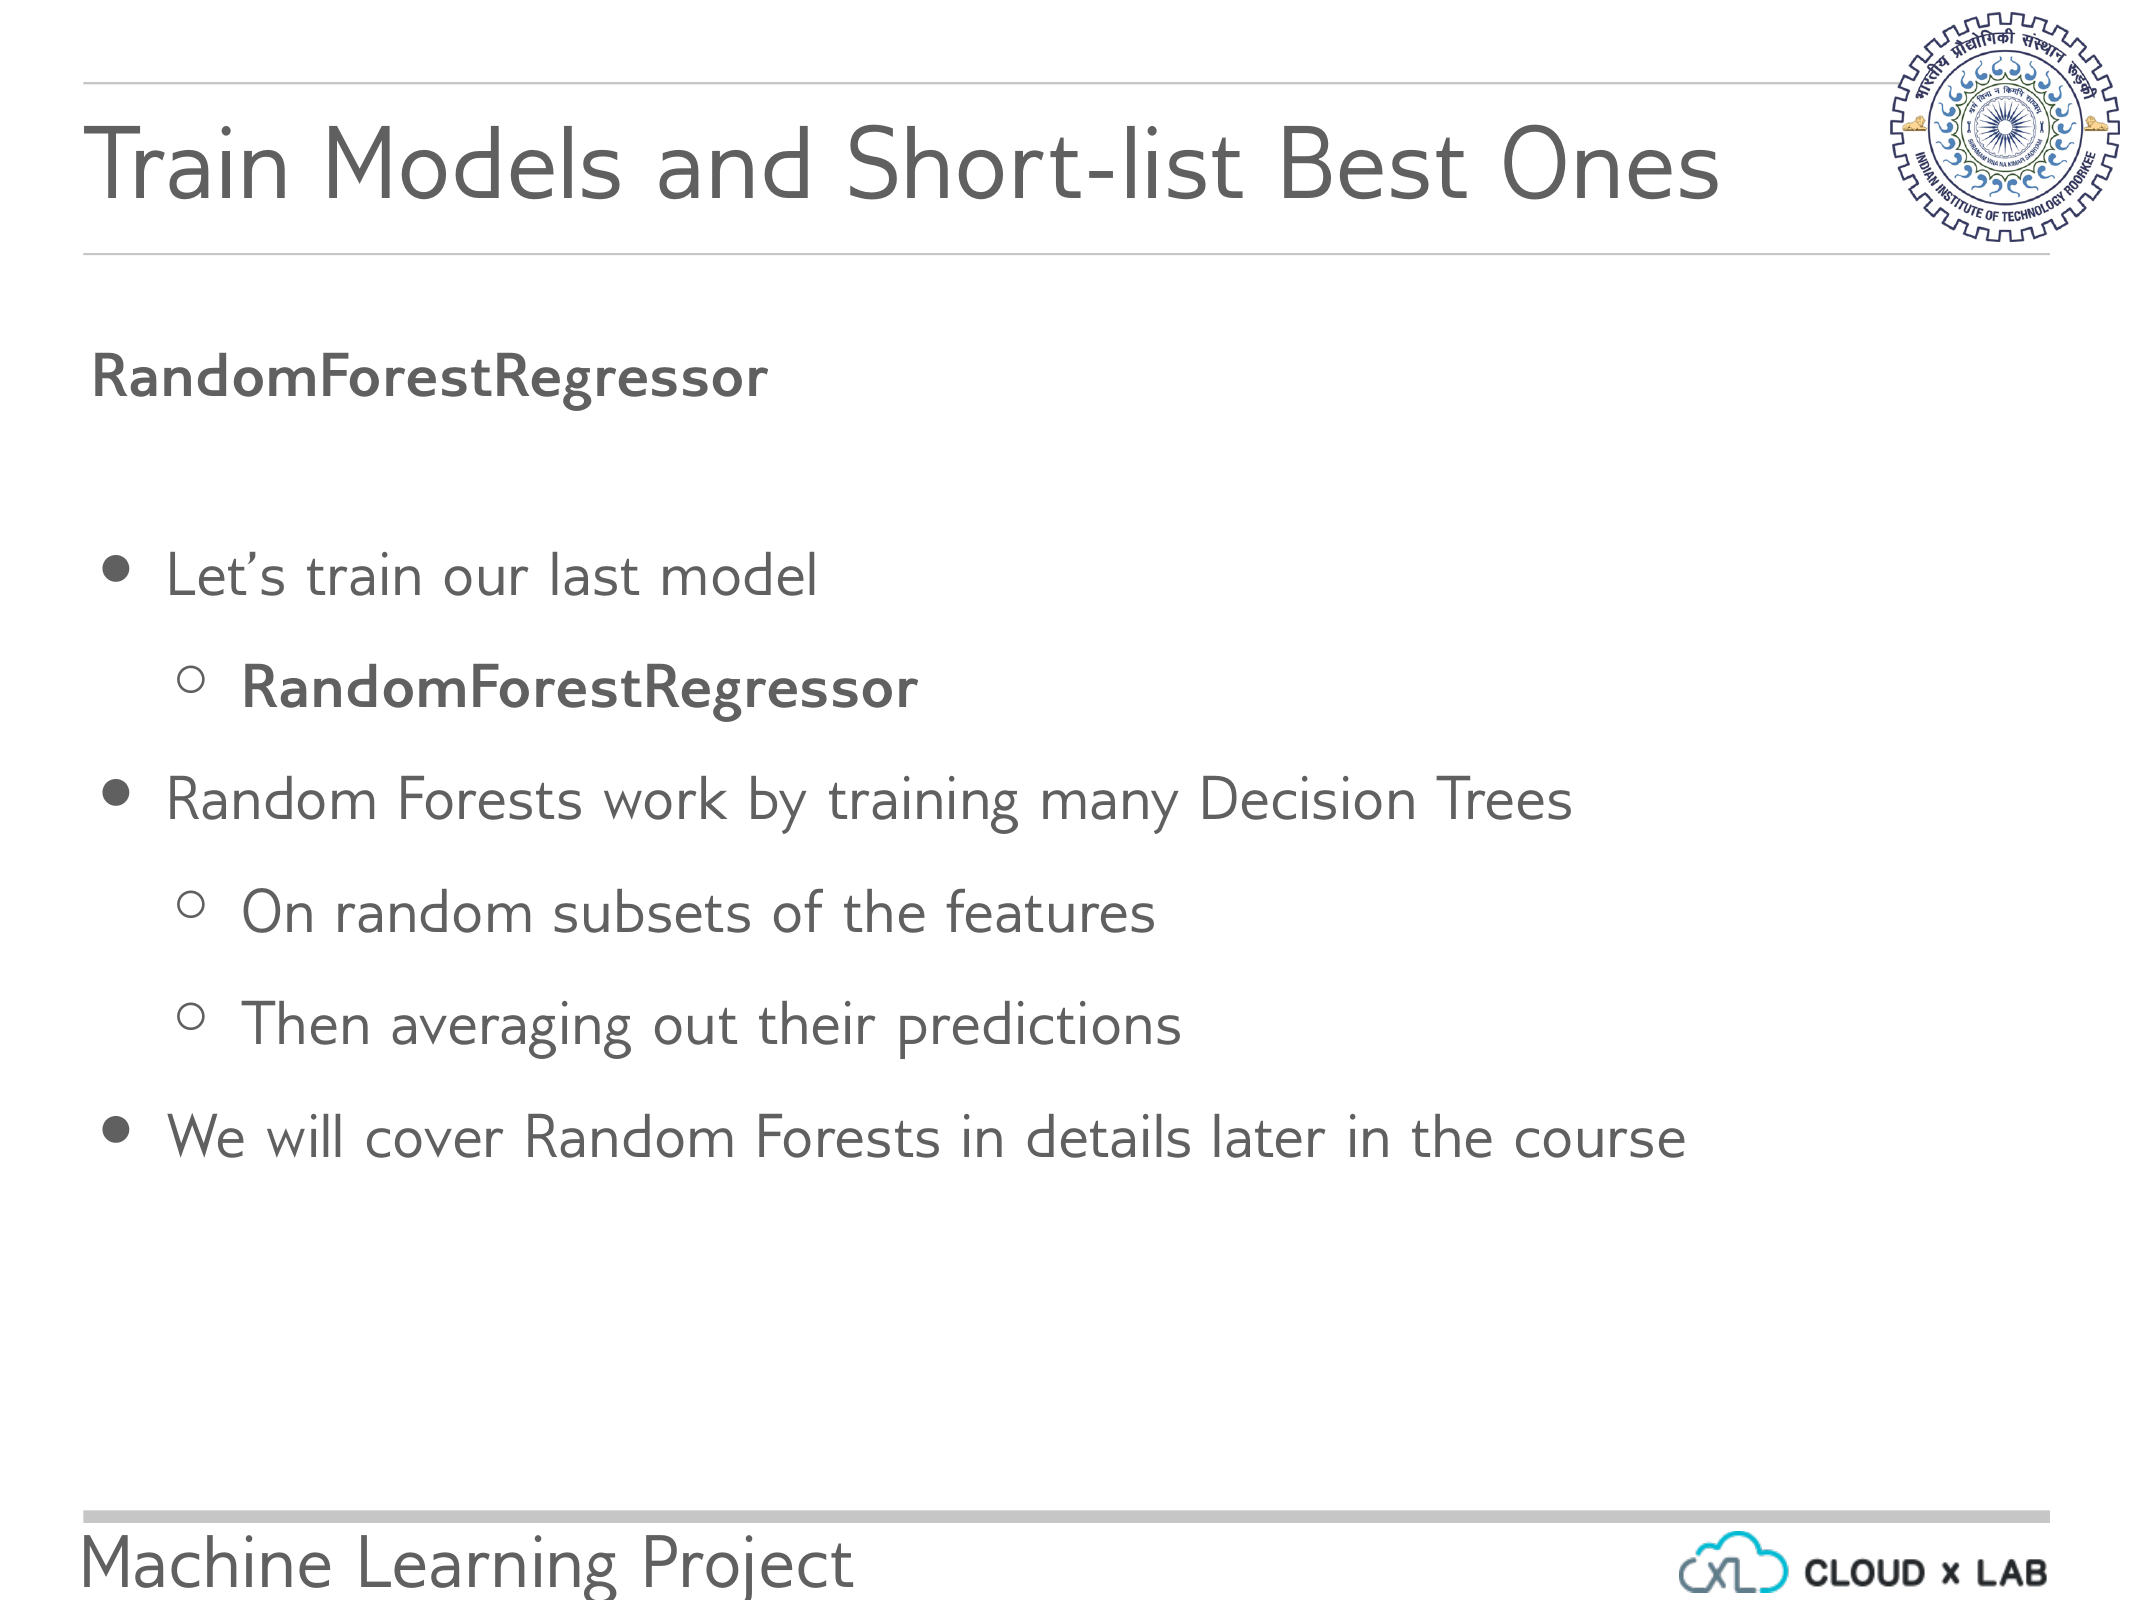

Train Models and Short-list Best Ones
RandomForestRegressor

Let’s train our last model
RandomForestRegressor
Random Forests work by training many Decision Trees
On random subsets of the features
Then averaging out their predictions
We will cover Random Forests in details later in the course